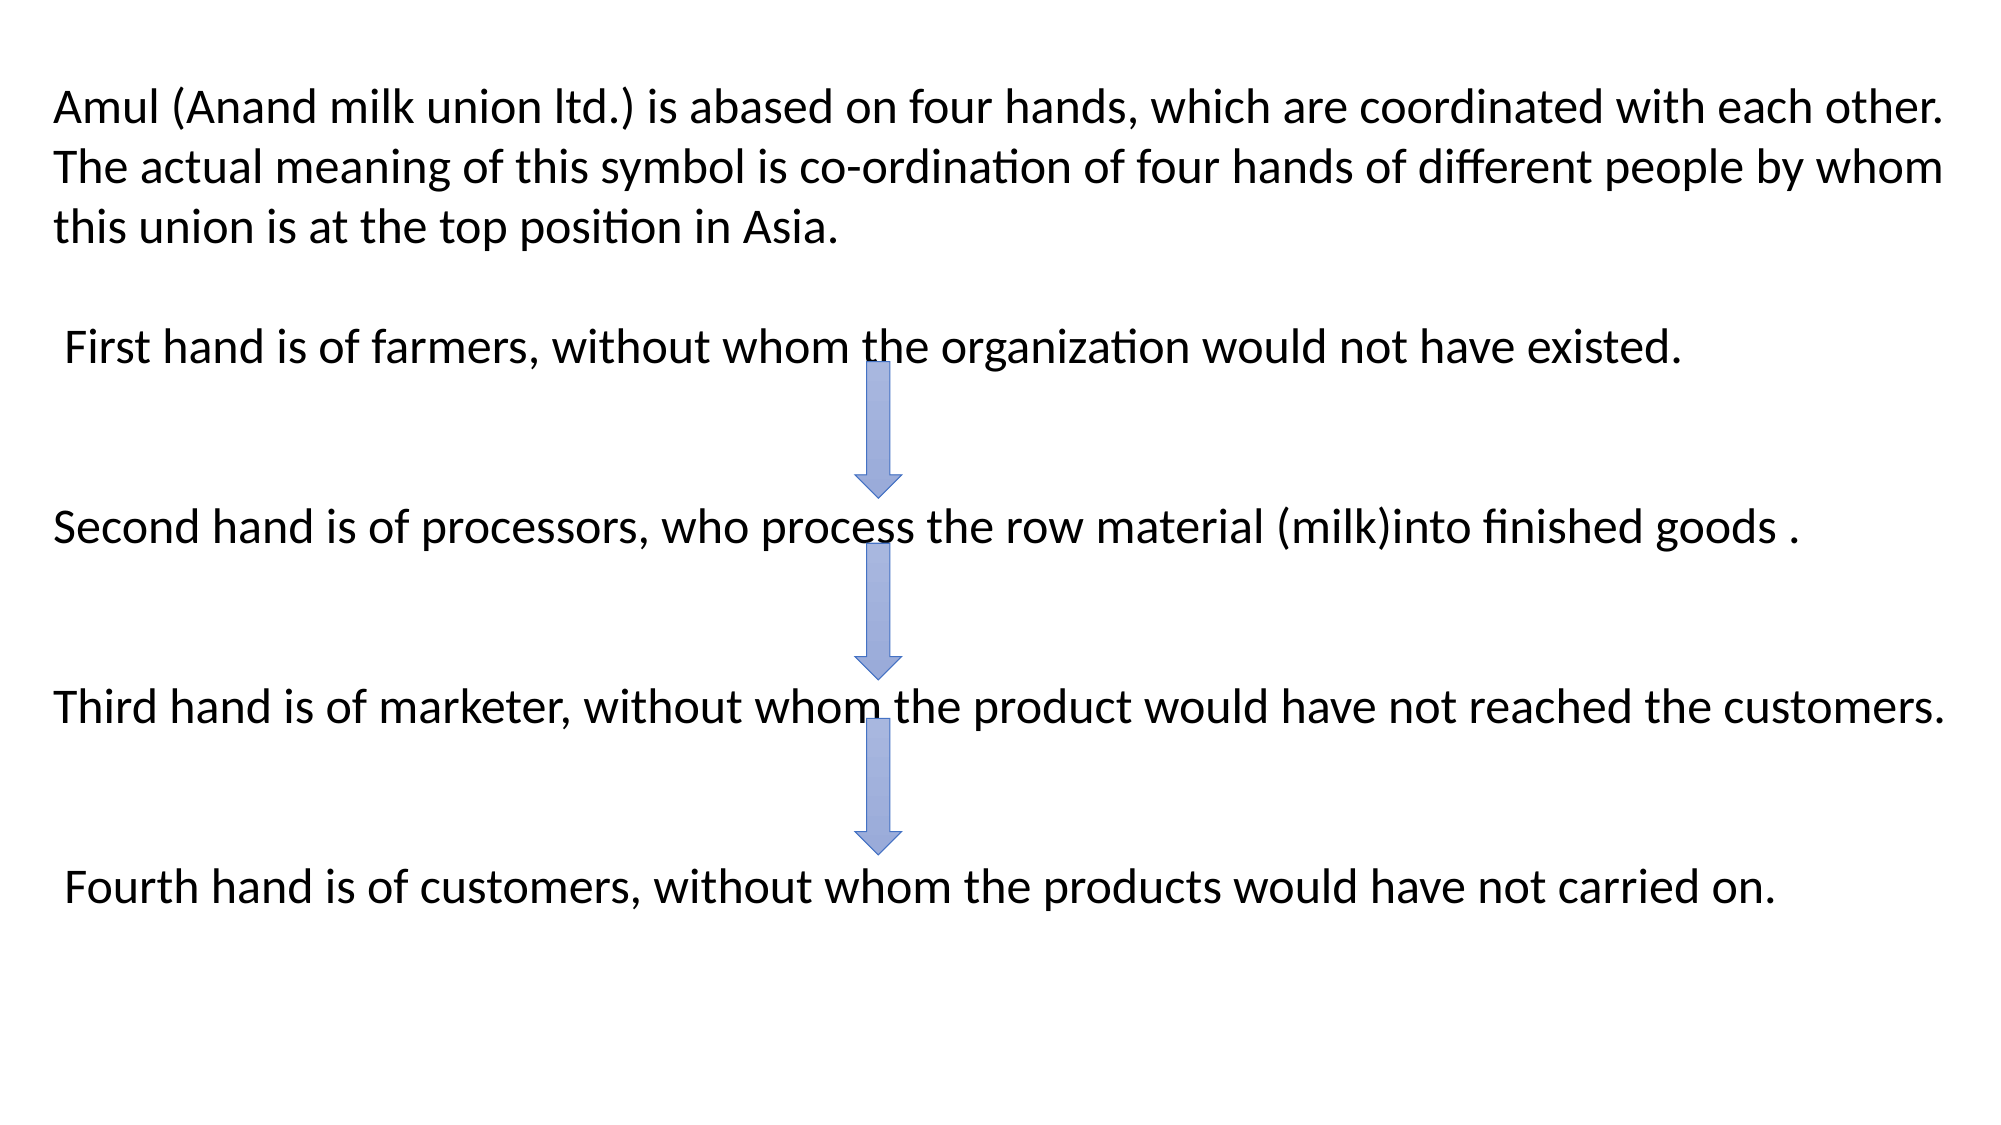

Amul (Anand milk union ltd.) is abased on four hands, which are coordinated with each other. The actual meaning of this symbol is co-ordination of four hands of different people by whom this union is at the top position in Asia.

 First hand is of farmers, without whom the organization would not have existed.

Second hand is of processors, who process the row material (milk)into finished goods .

Third hand is of marketer, without whom the product would have not reached the customers.

 Fourth hand is of customers, without whom the products would have not carried on.